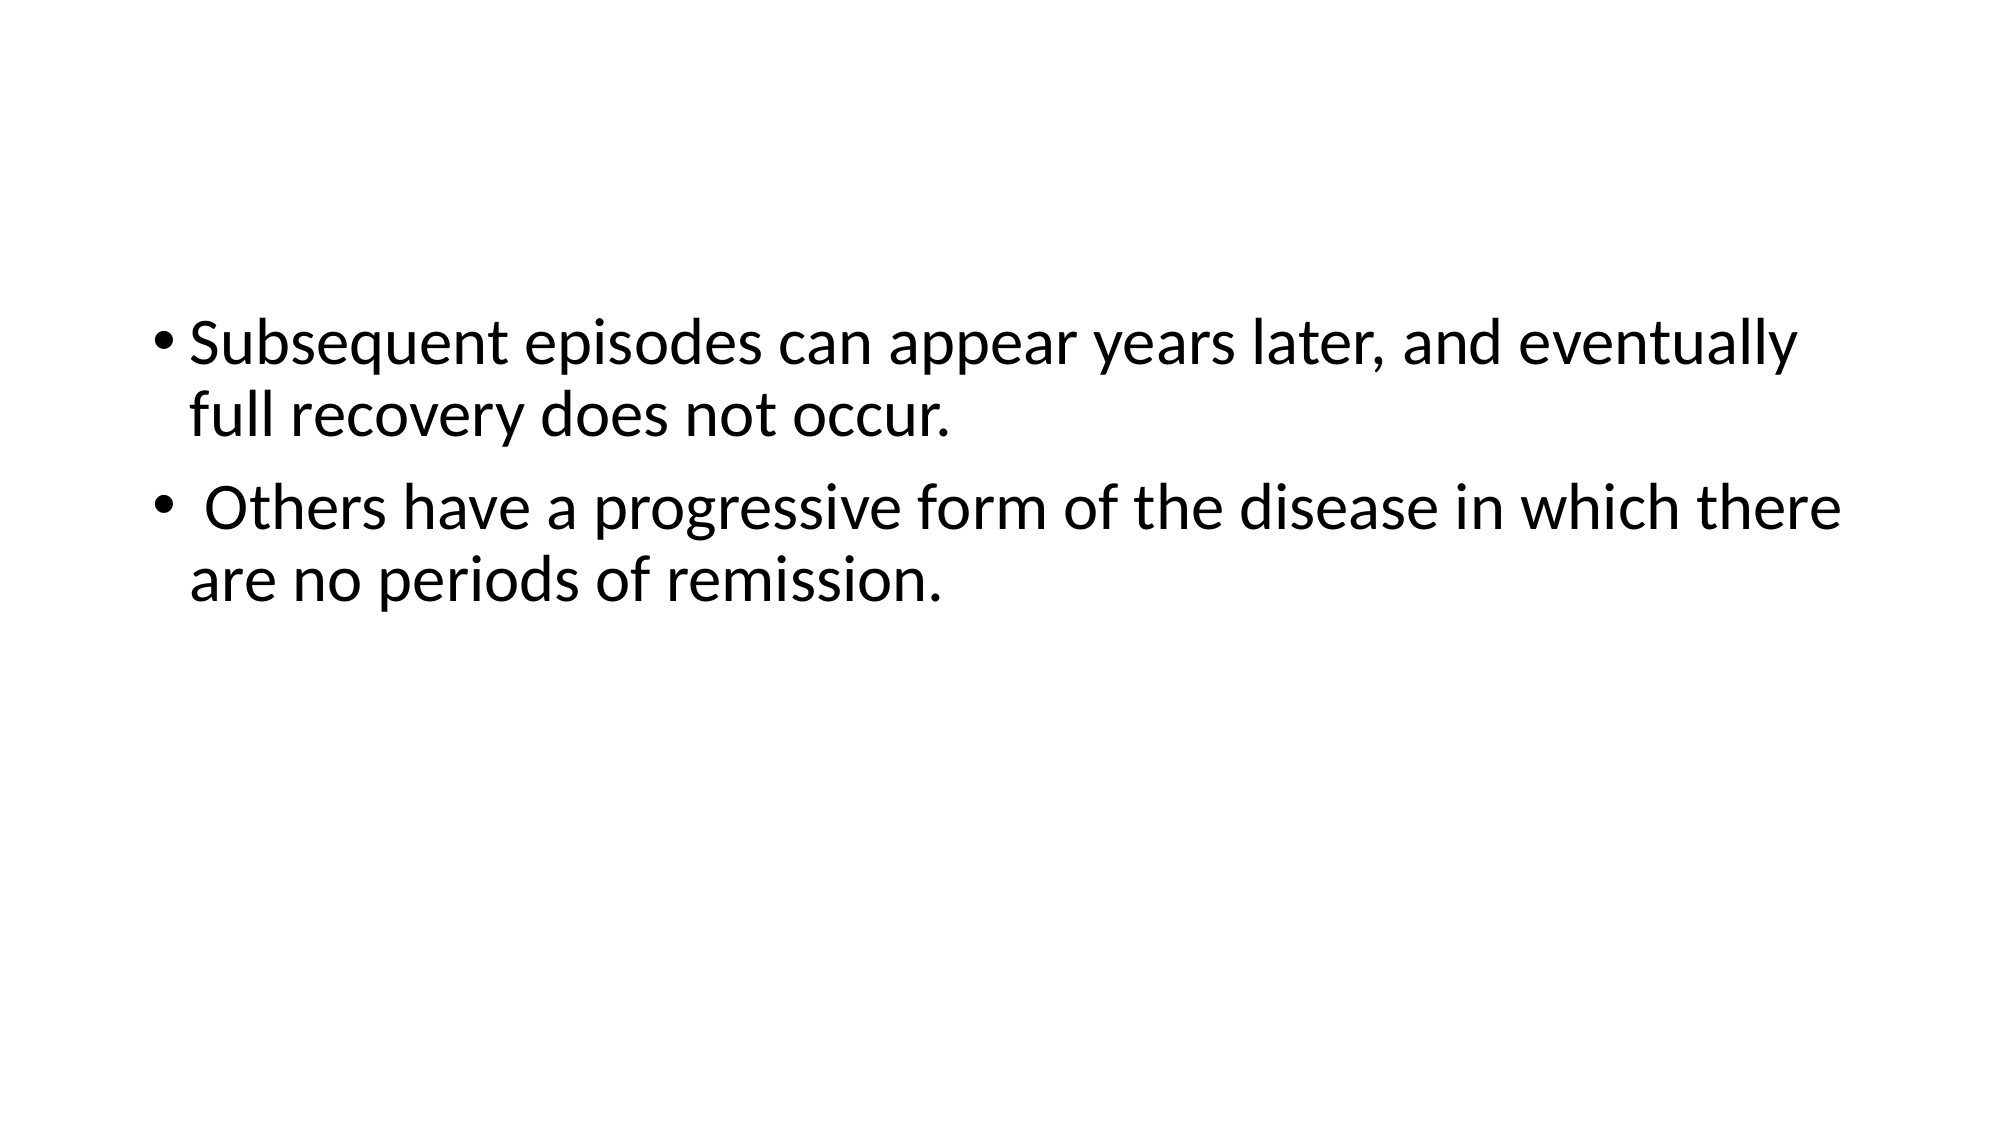

#
Subsequent episodes can appear years later, and eventually full recovery does not occur.
 Others have a progressive form of the disease in which there are no periods of remission.